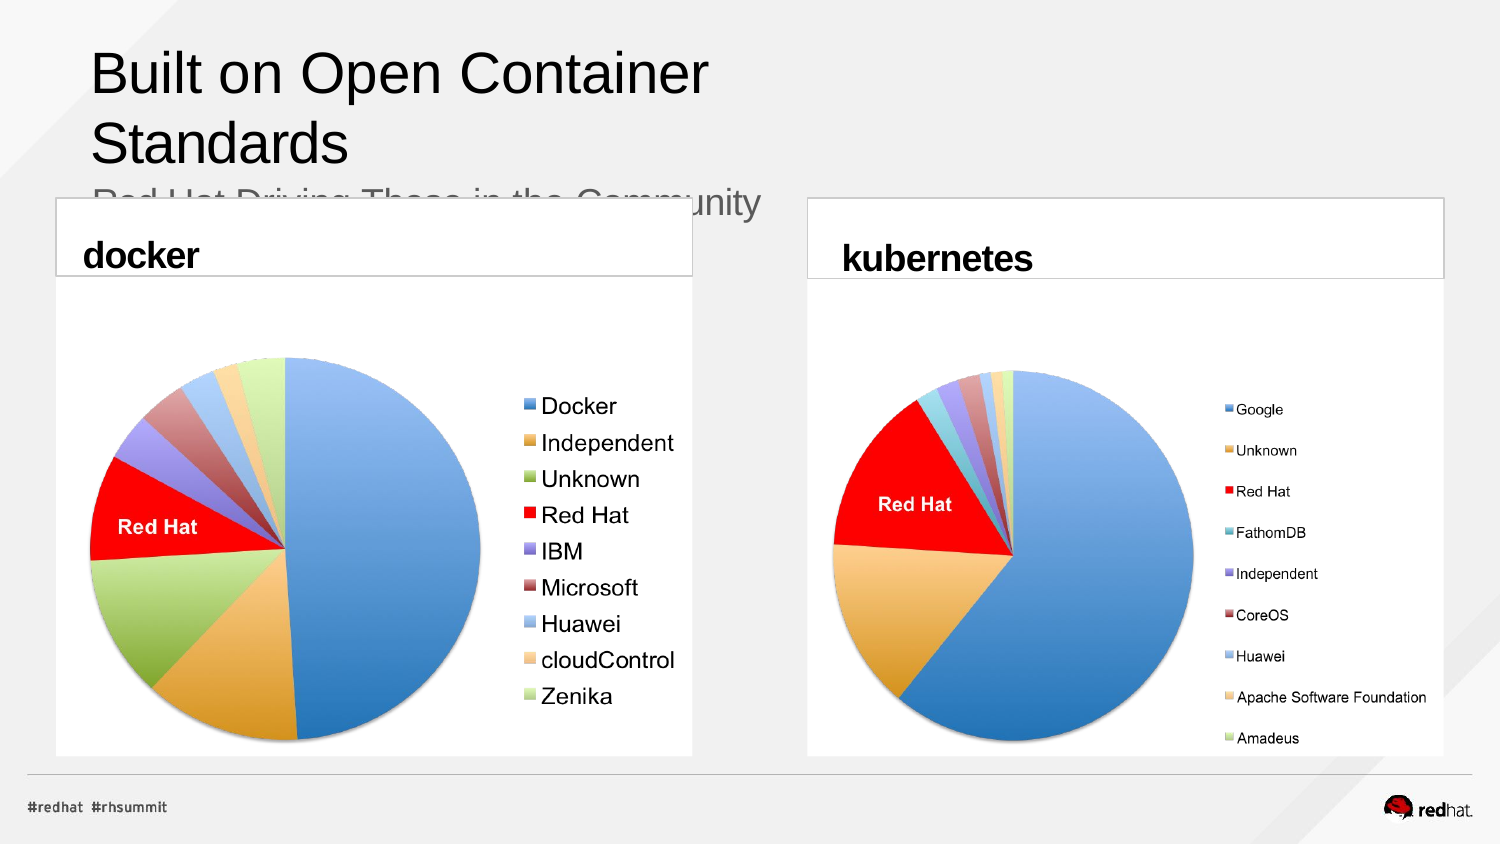

# Built on Open Container Standards
Red Hat Driving These in the Community

docker
kubernetes